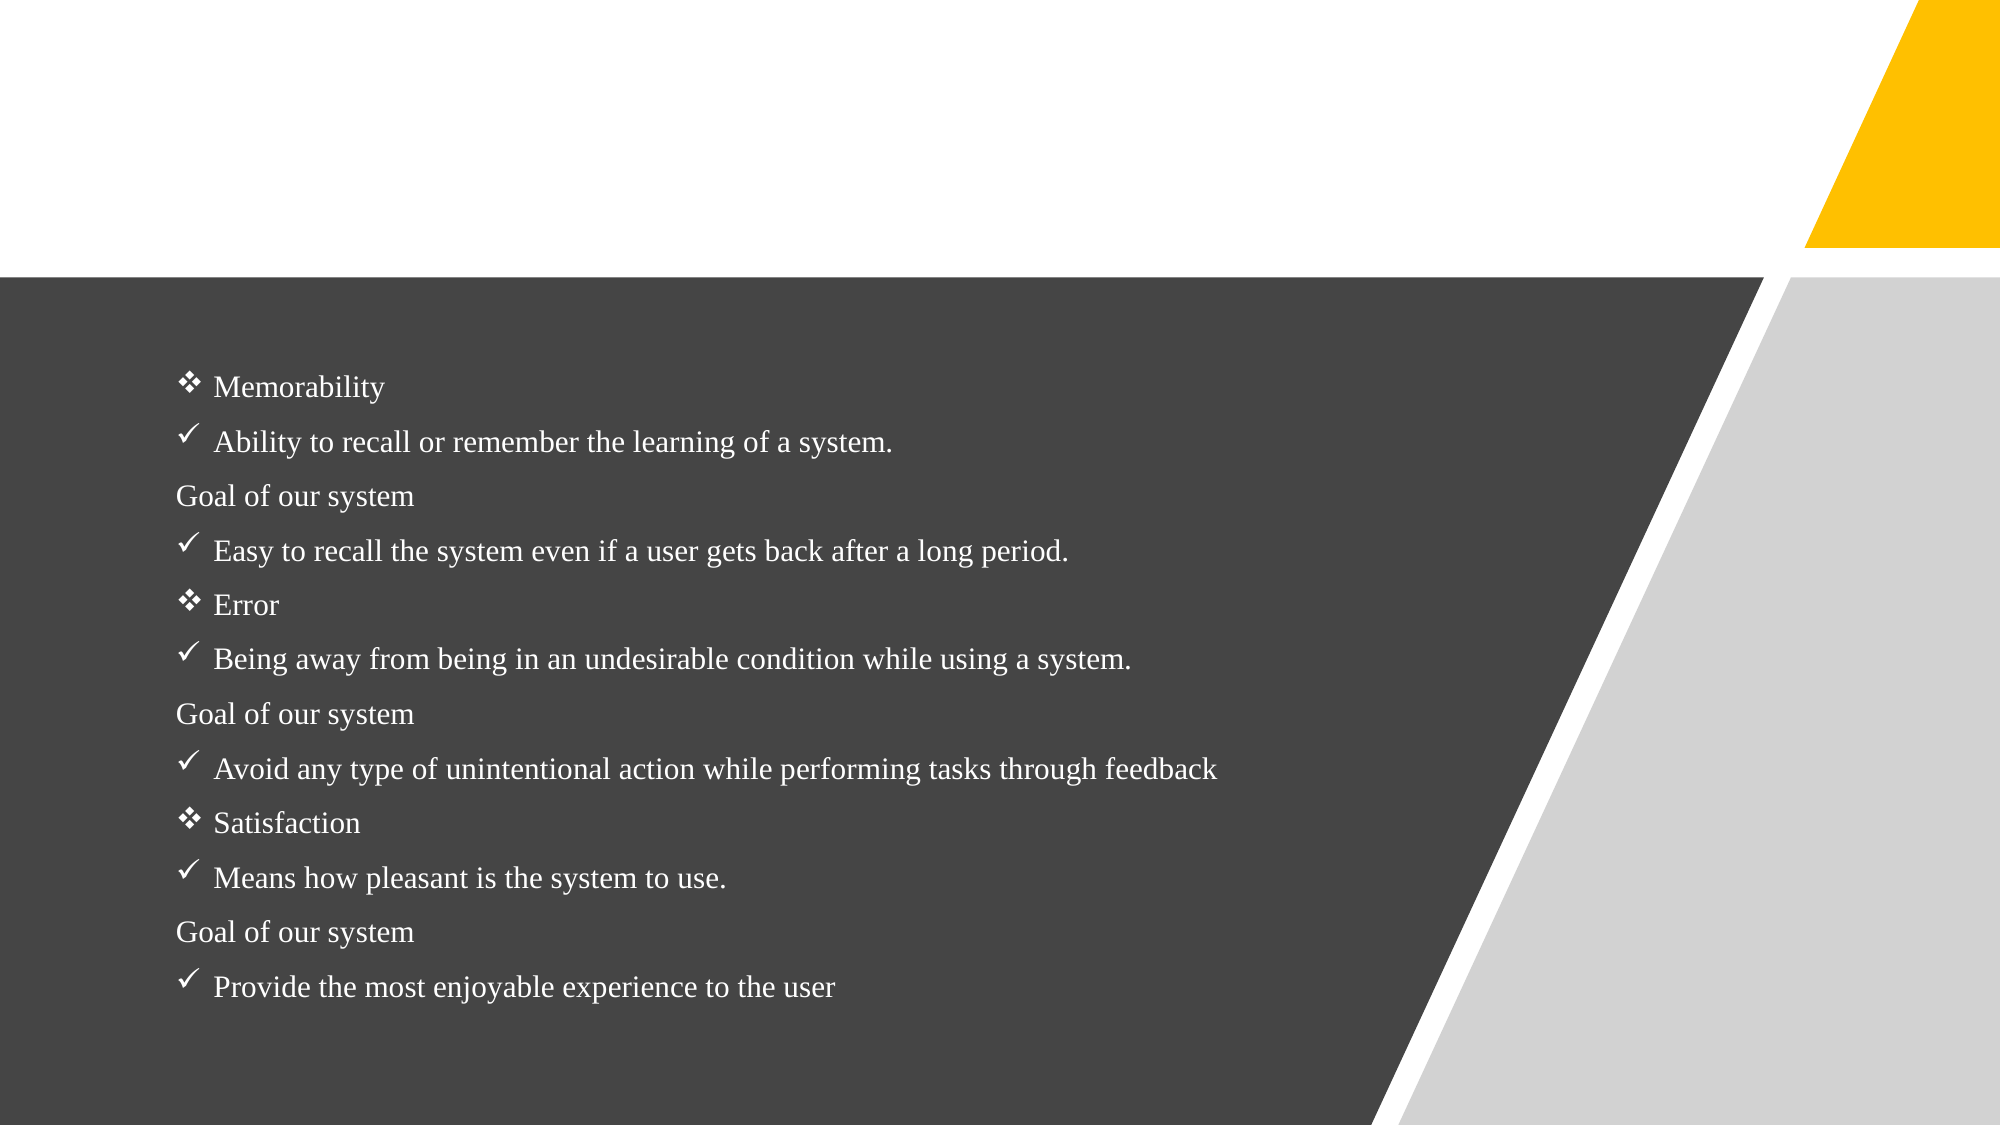

Memorability
Ability to recall or remember the learning of a system.
Goal of our system
Easy to recall the system even if a user gets back after a long period.
Error
Being away from being in an undesirable condition while using a system.
Goal of our system
Avoid any type of unintentional action while performing tasks through feedback
Satisfaction
Means how pleasant is the system to use.
Goal of our system
Provide the most enjoyable experience to the user